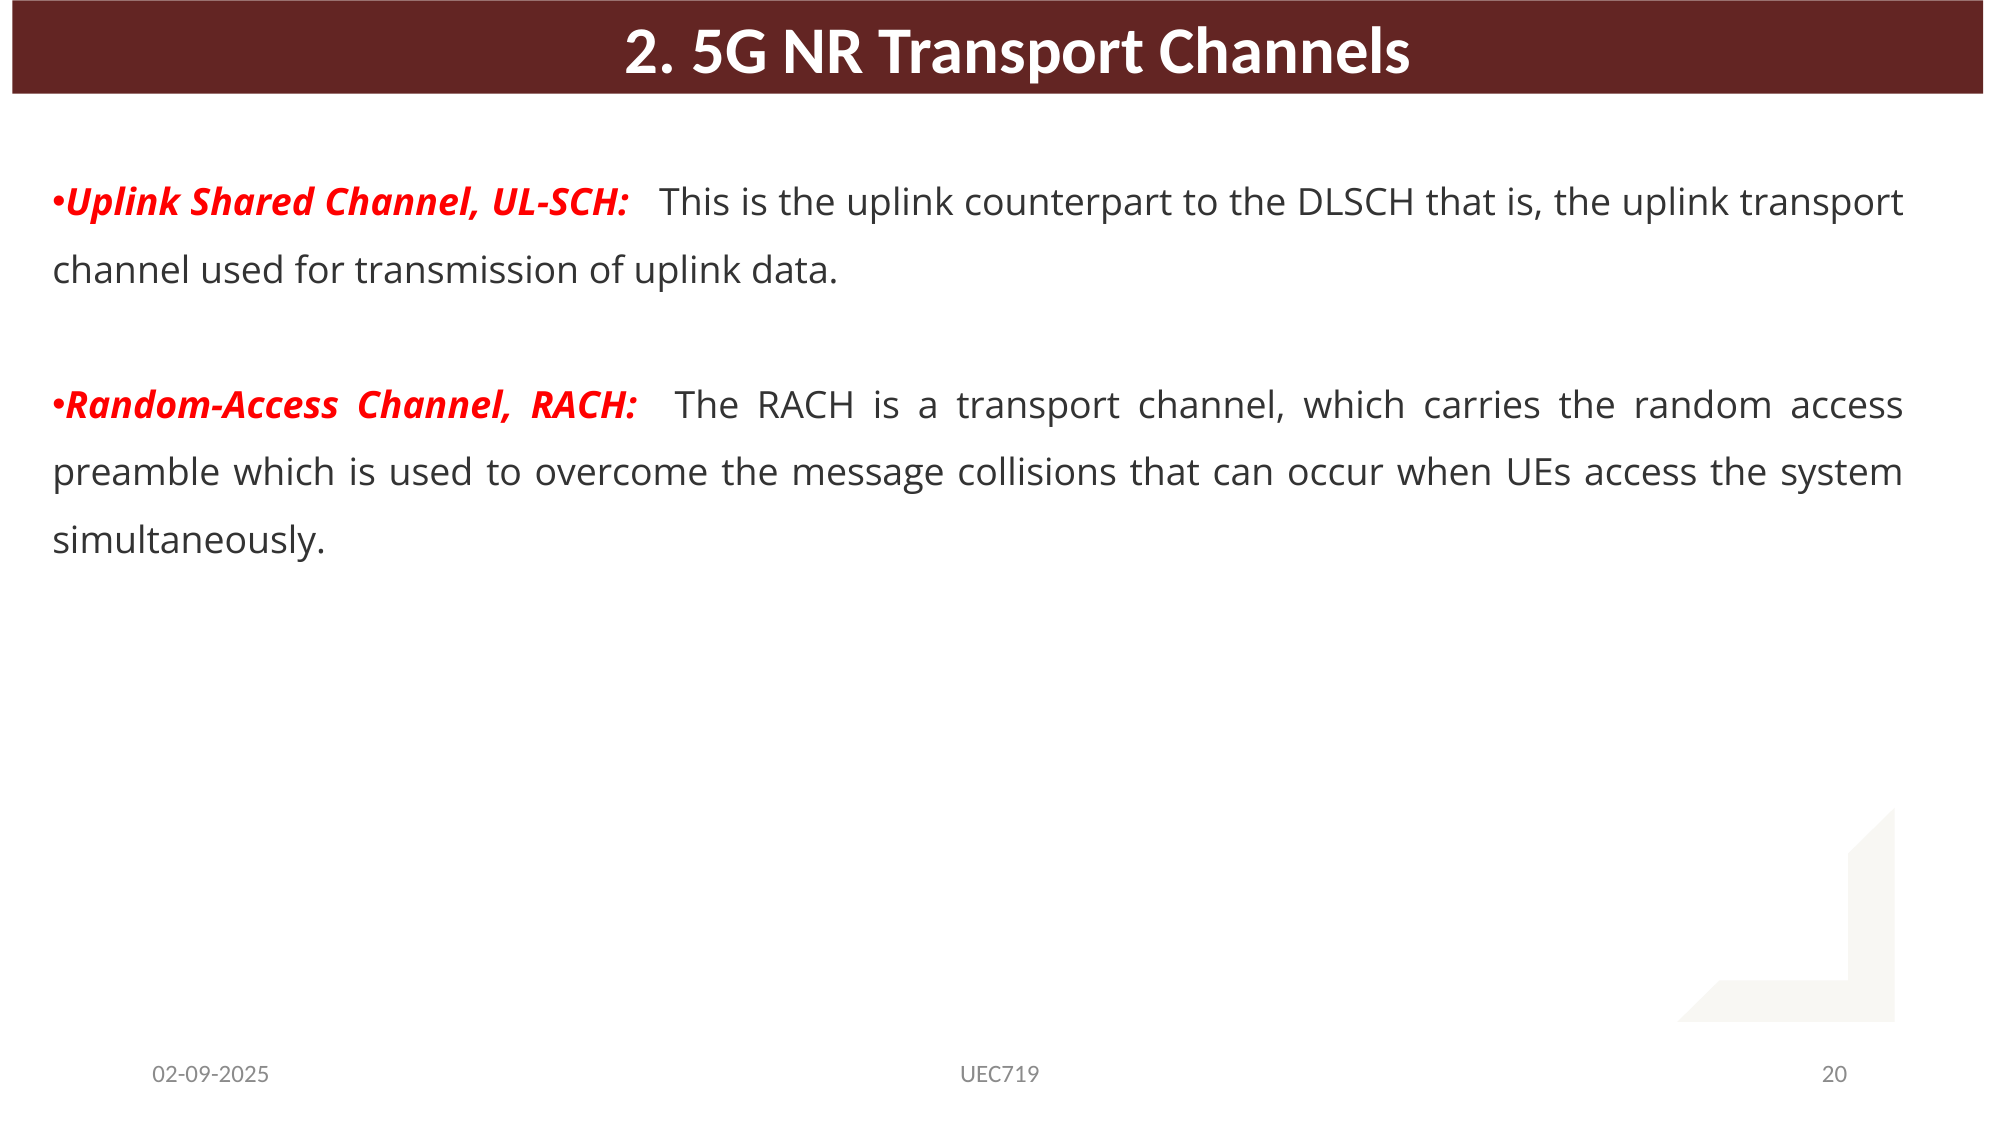

2. 5G NR Transport Channels

Uplink Shared Channel, UL-SCH:   This is the uplink counterpart to the DLSCH that is, the uplink transport channel used for transmission of uplink data.

Random-Access Channel, RACH:   The RACH is a transport channel, which carries the random access preamble which is used to overcome the message collisions that can occur when UEs access the system simultaneously.
02-09-2025
UEC719
20